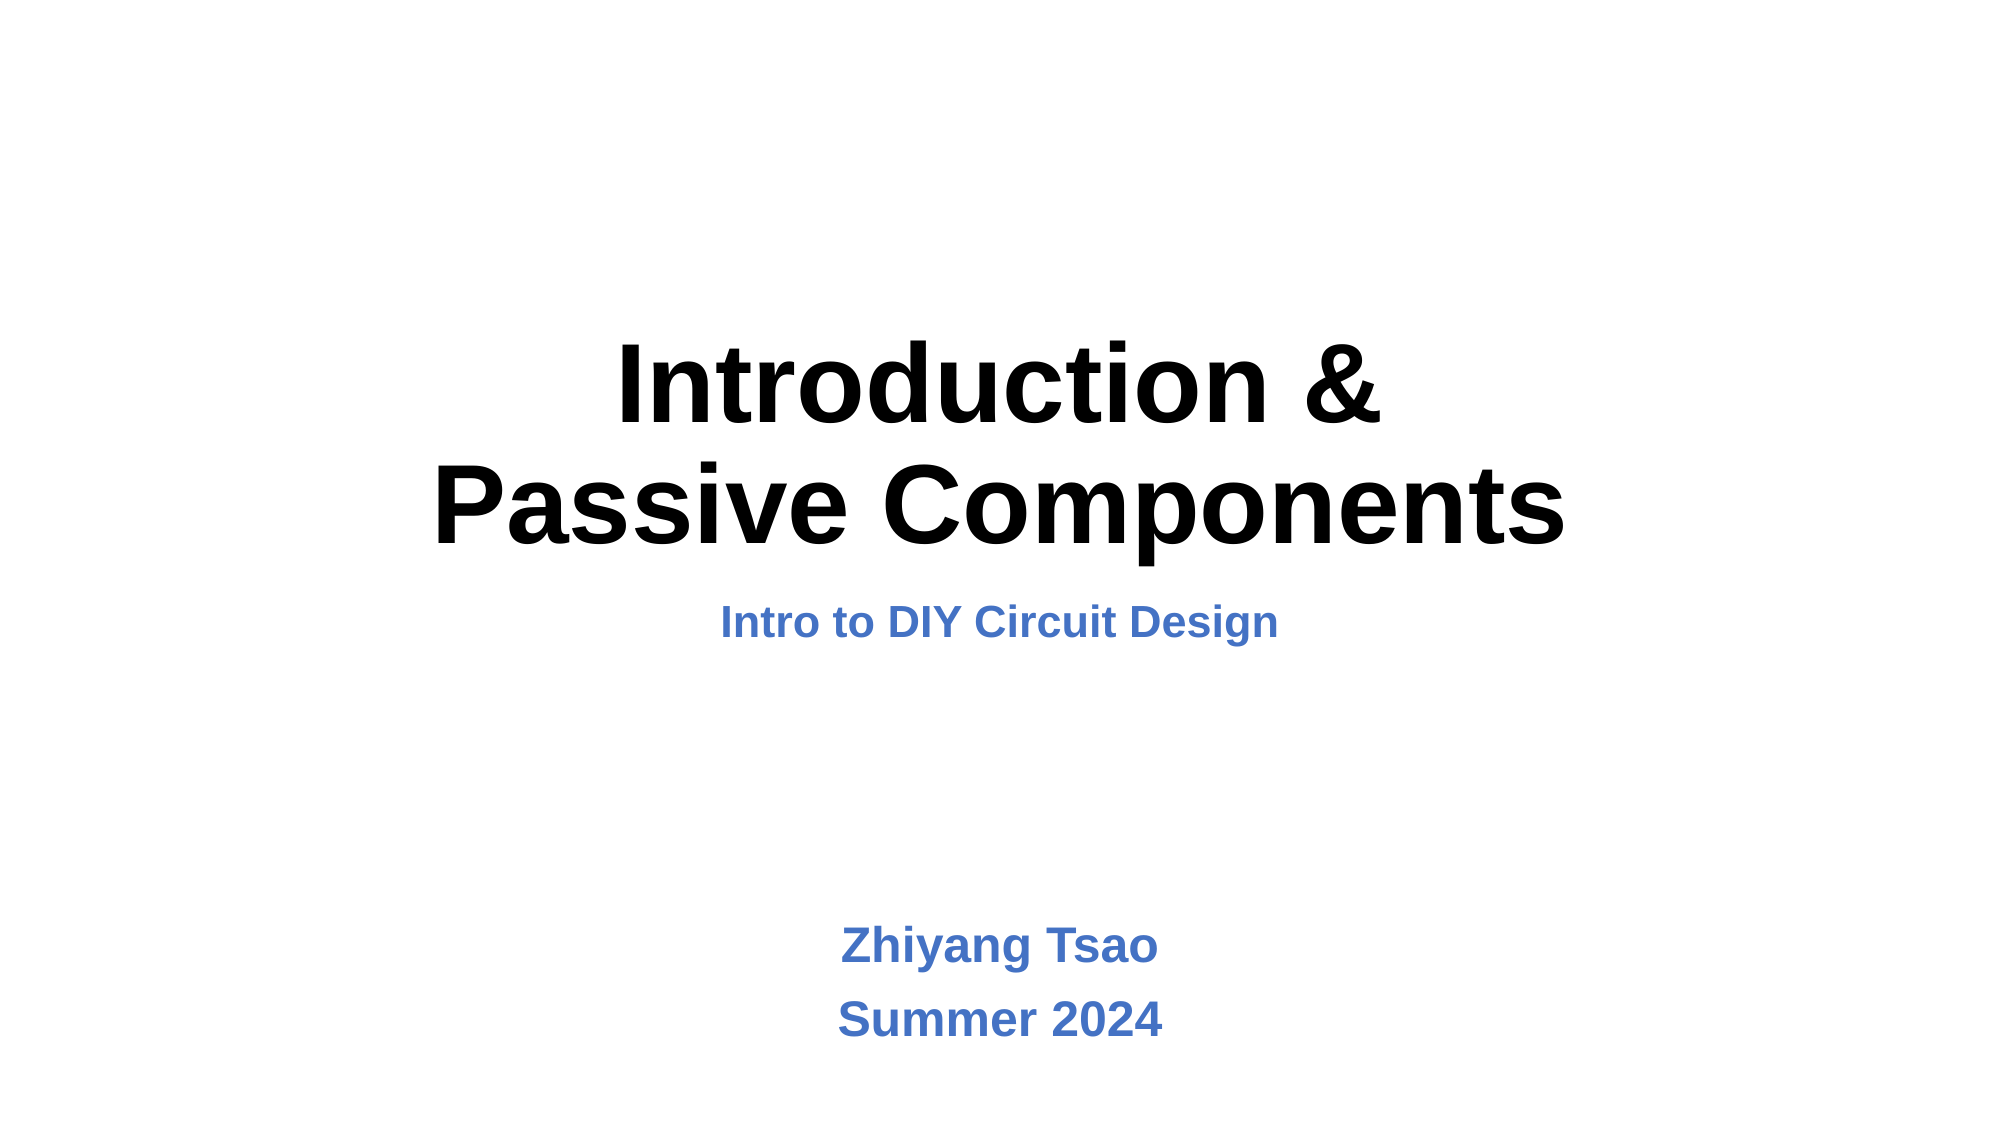

# Introduction & Passive Components
Intro to DIY Circuit Design
Zhiyang Tsao
Summer 2024